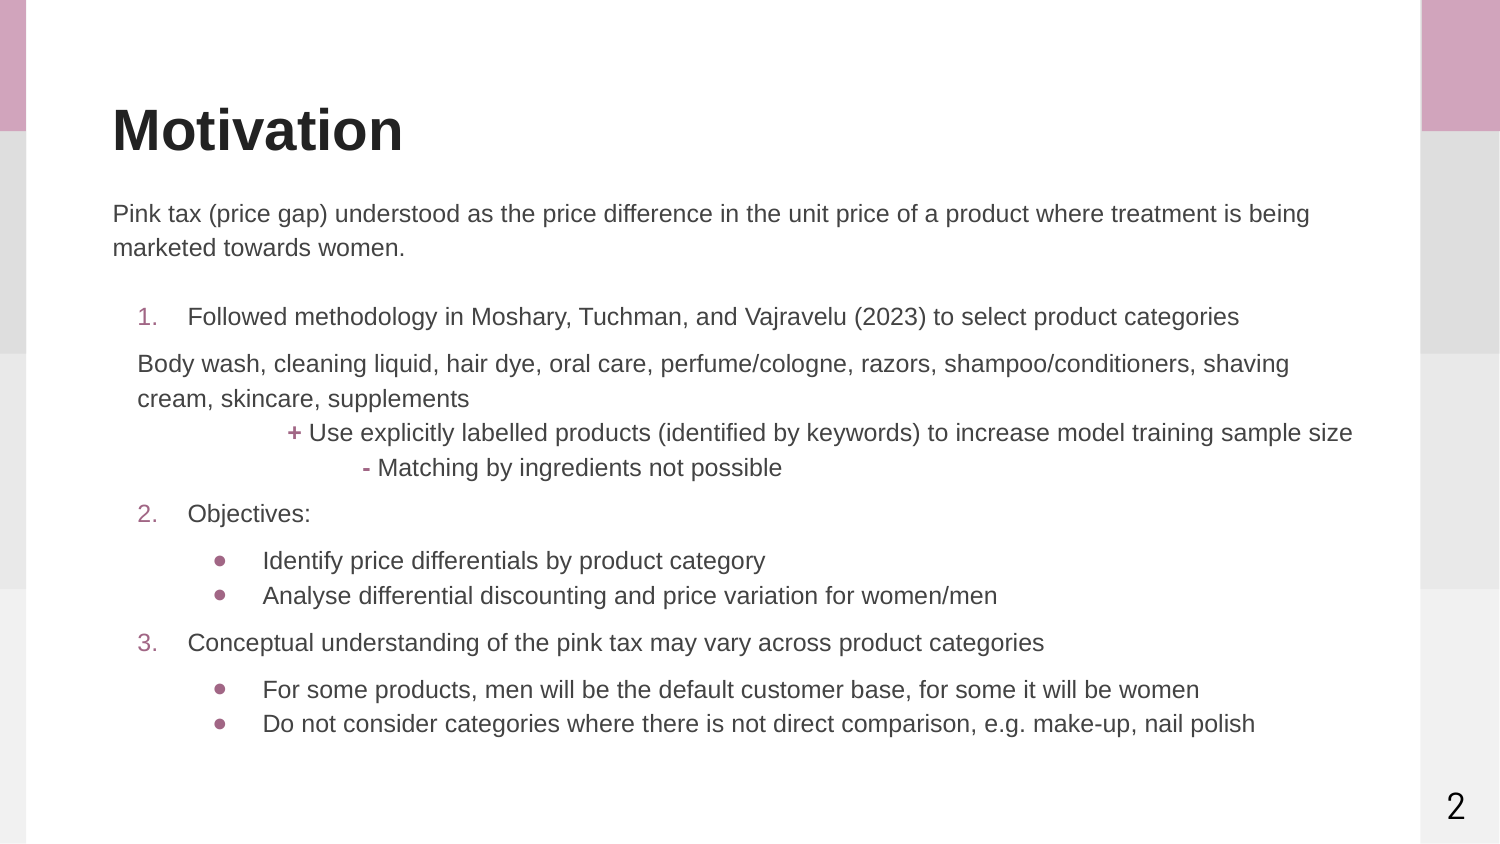

# Motivation
Pink tax (price gap) understood as the price difference in the unit price of a product where treatment is being marketed towards women.

Followed methodology in Moshary, Tuchman, and Vajravelu (2023) to select product categories
Body wash, cleaning liquid, hair dye, oral care, perfume/cologne, razors, shampoo/conditioners, shaving cream, skincare, supplements
	+ Use explicitly labelled products (identified by keywords) to increase model training sample size
	- Matching by ingredients not possible
Objectives:
Identify price differentials by product category
Analyse differential discounting and price variation for women/men
Conceptual understanding of the pink tax may vary across product categories
For some products, men will be the default customer base, for some it will be women
Do not consider categories where there is not direct comparison, e.g. make-up, nail polish
2